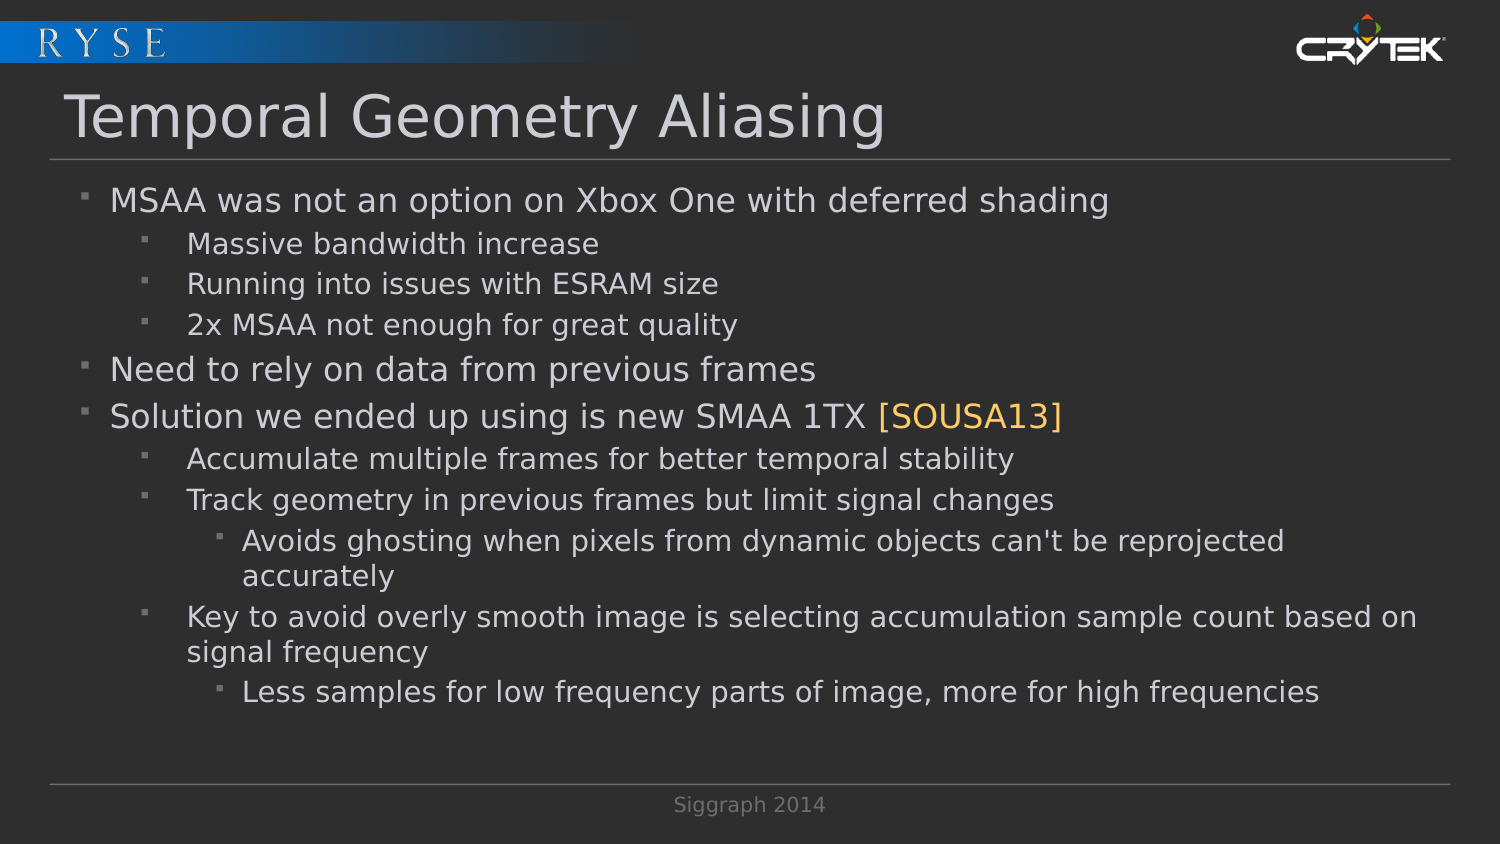

# Temporal Geometry Aliasing
MSAA was not an option on Xbox One with deferred shading
Massive bandwidth increase
Running into issues with ESRAM size
2x MSAA not enough for great quality
Need to rely on data from previous frames
Solution we ended up using is new SMAA 1TX [SOUSA13]
Accumulate multiple frames for better temporal stability
Track geometry in previous frames but limit signal changes
Avoids ghosting when pixels from dynamic objects can't be reprojected accurately
Key to avoid overly smooth image is selecting accumulation sample count based on signal frequency
Less samples for low frequency parts of image, more for high frequencies